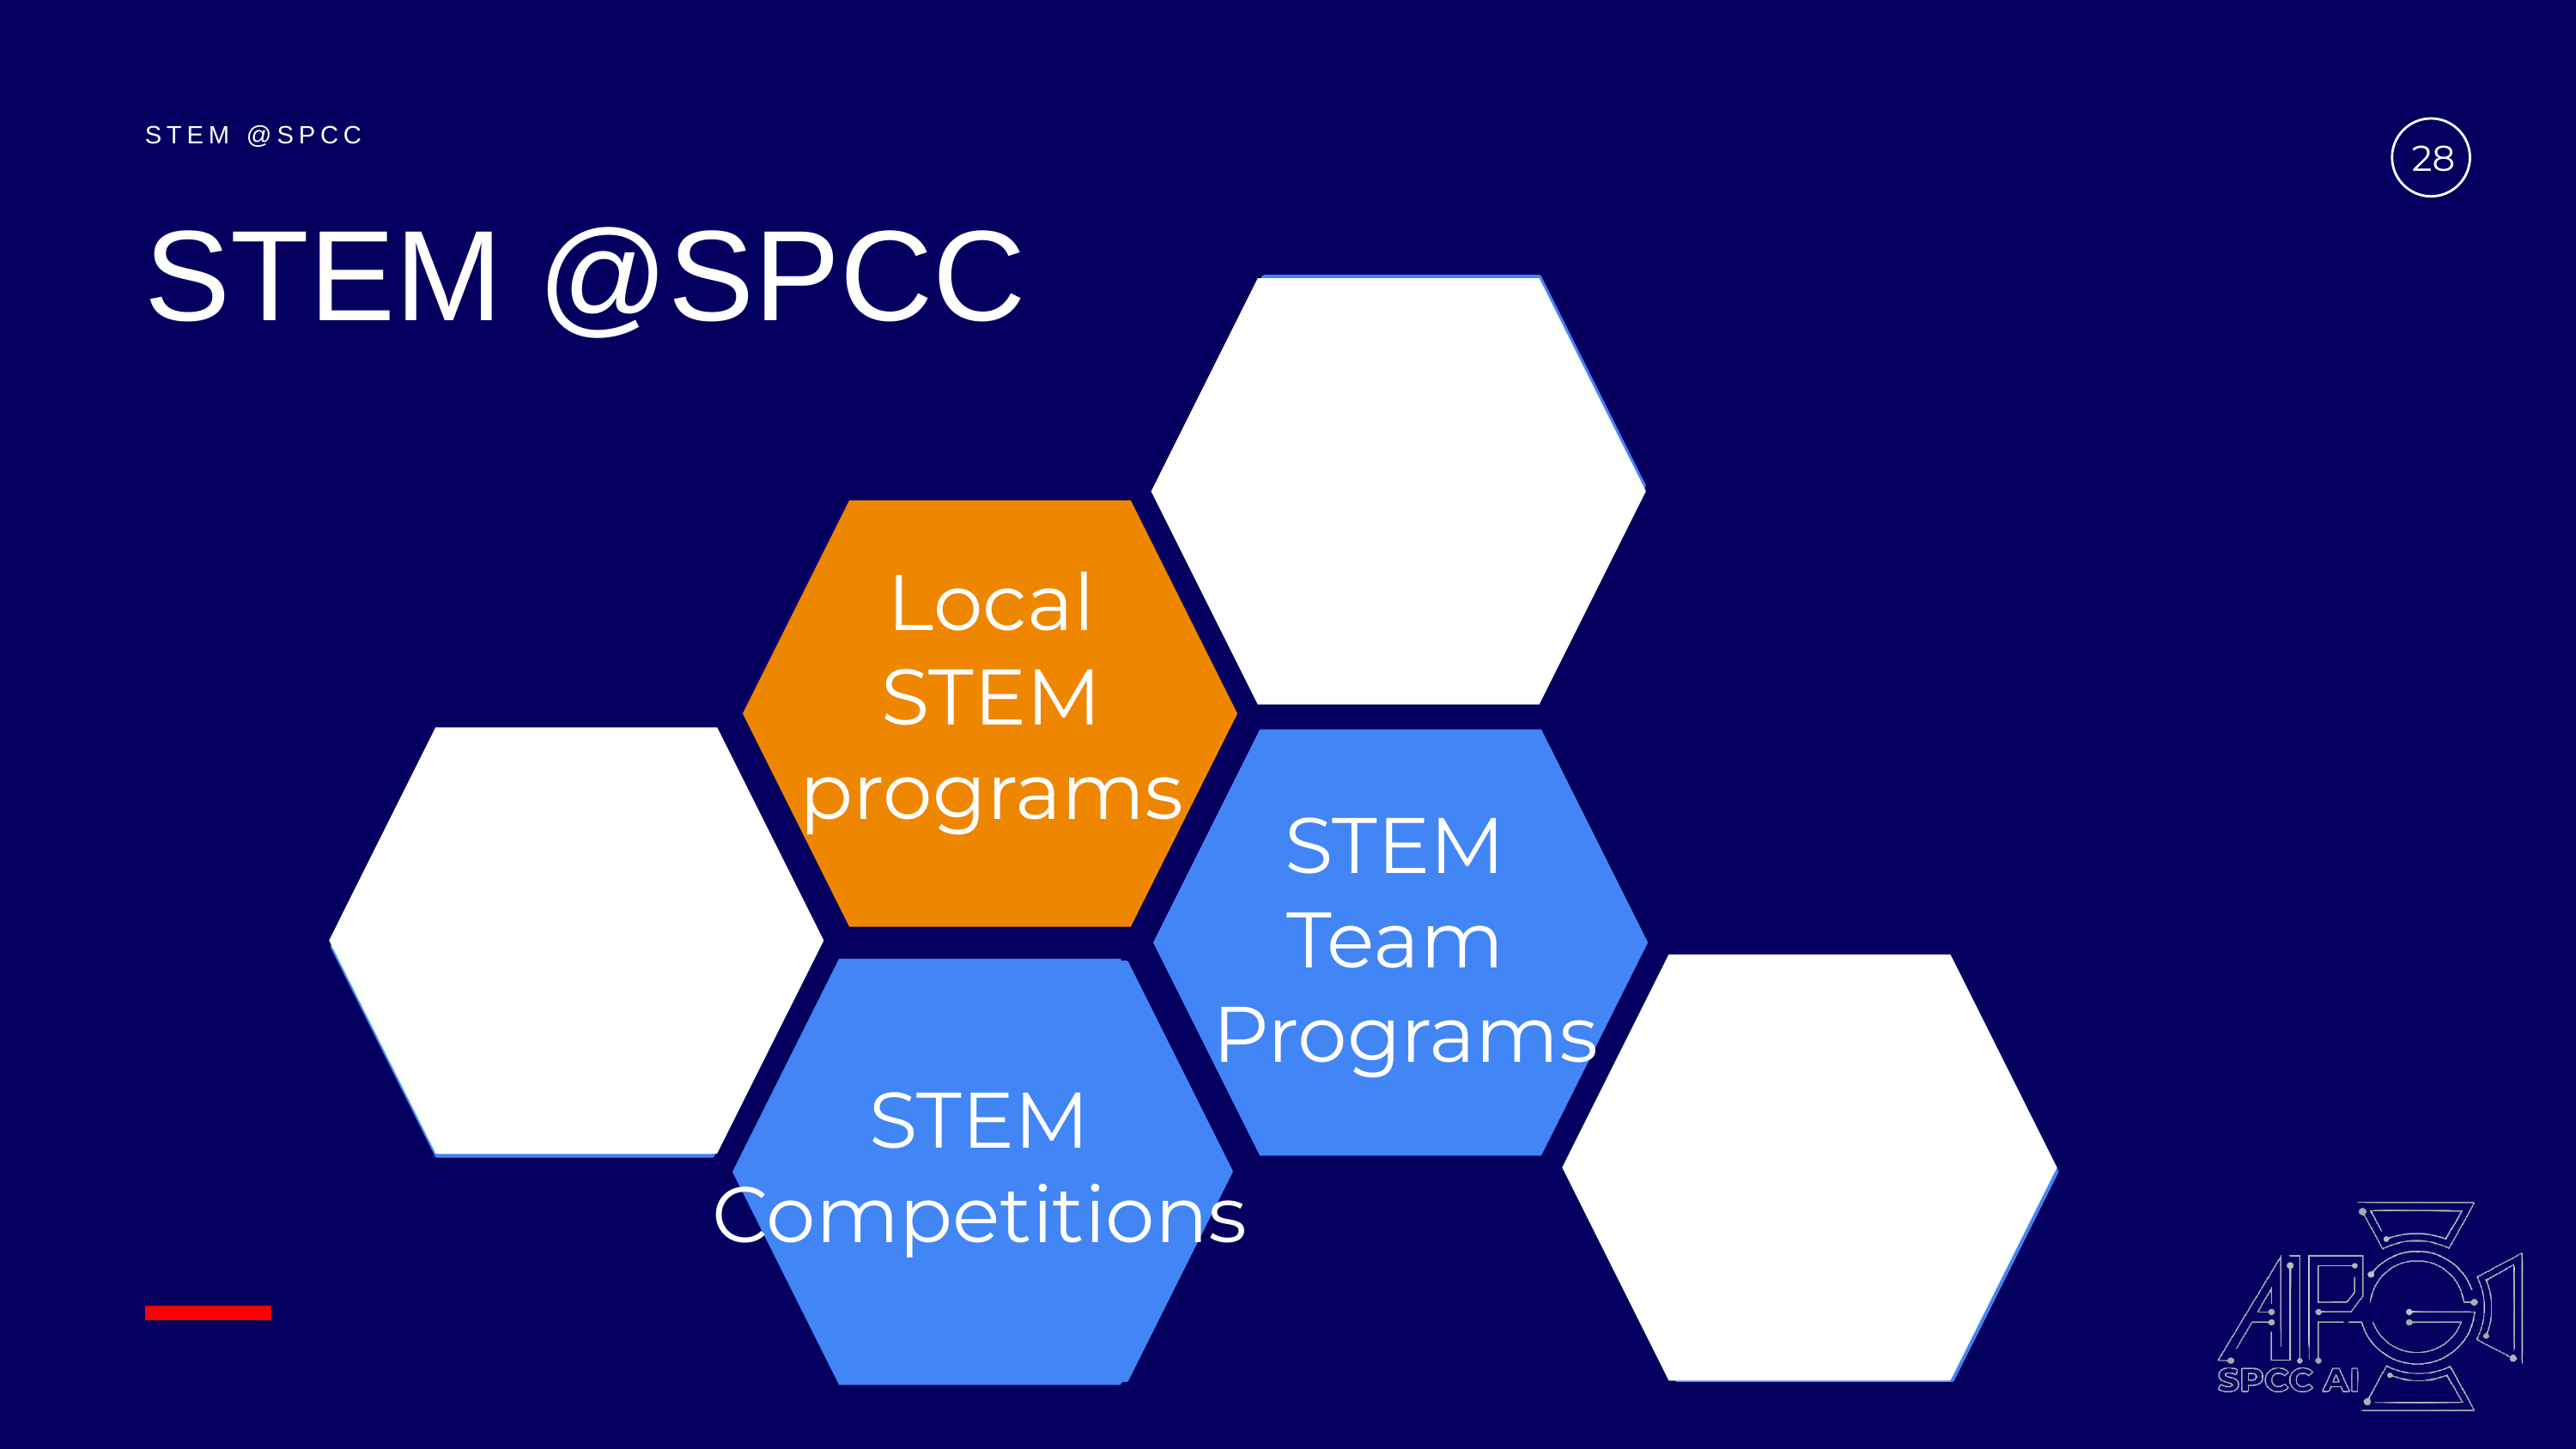

28
STEM @SPCC
STEM @SPCC

Local STEM programs

STEM
Team
Programs

STEM Competitions